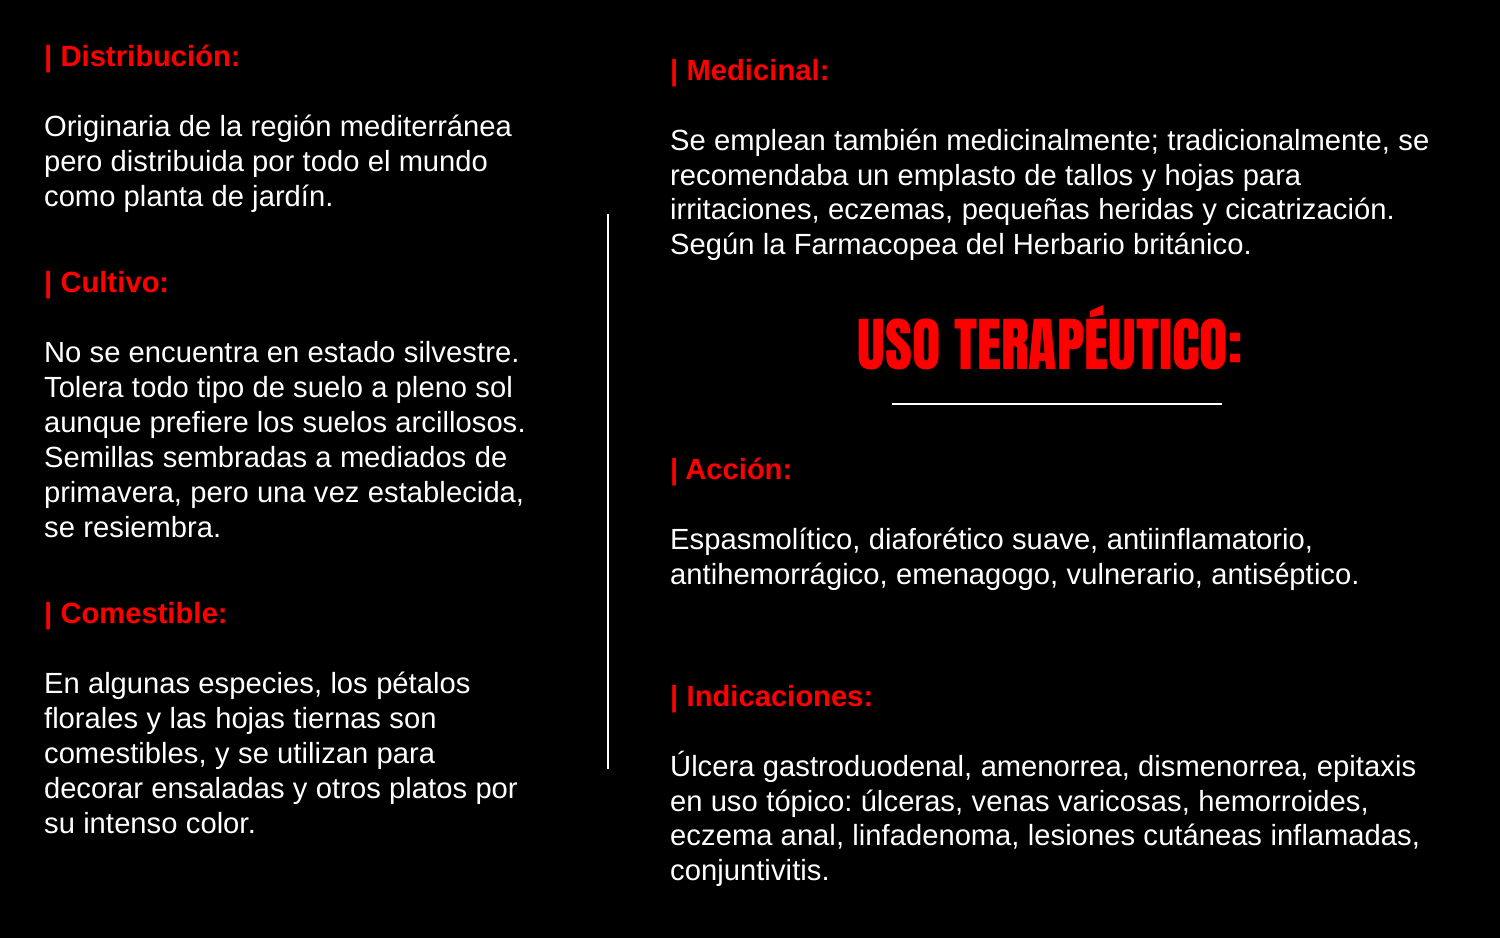

| Distribución:

Originaria de la región mediterránea pero distribuida por todo el mundo como planta de jardín.
| Medicinal:

Se emplean también medicinalmente; tradicionalmente, se recomendaba un emplasto de tallos y hojas para irritaciones, eczemas, pequeñas heridas y cicatrización. Según la Farmacopea del Herbario británico.
| Cultivo:

No se encuentra en estado silvestre. Tolera todo tipo de suelo a pleno sol aunque prefiere los suelos arcillosos. Semillas sembradas a mediados de primavera, pero una vez establecida, se resiembra.
USO TERAPÉUTICO:

| Acción:

Espasmolítico, diaforético suave, antiinflamatorio, antihemorrágico, emenagogo, vulnerario, antiséptico.
| Comestible:

En algunas especies, los pétalos florales y las hojas tiernas son comestibles, y se utilizan para decorar ensaladas y otros platos por su intenso color.
| Indicaciones:

Úlcera gastroduodenal, amenorrea, dismenorrea, epitaxis en uso tópico: úlceras, venas varicosas, hemorroides, eczema anal, linfadenoma, lesiones cutáneas inflamadas, conjuntivitis.